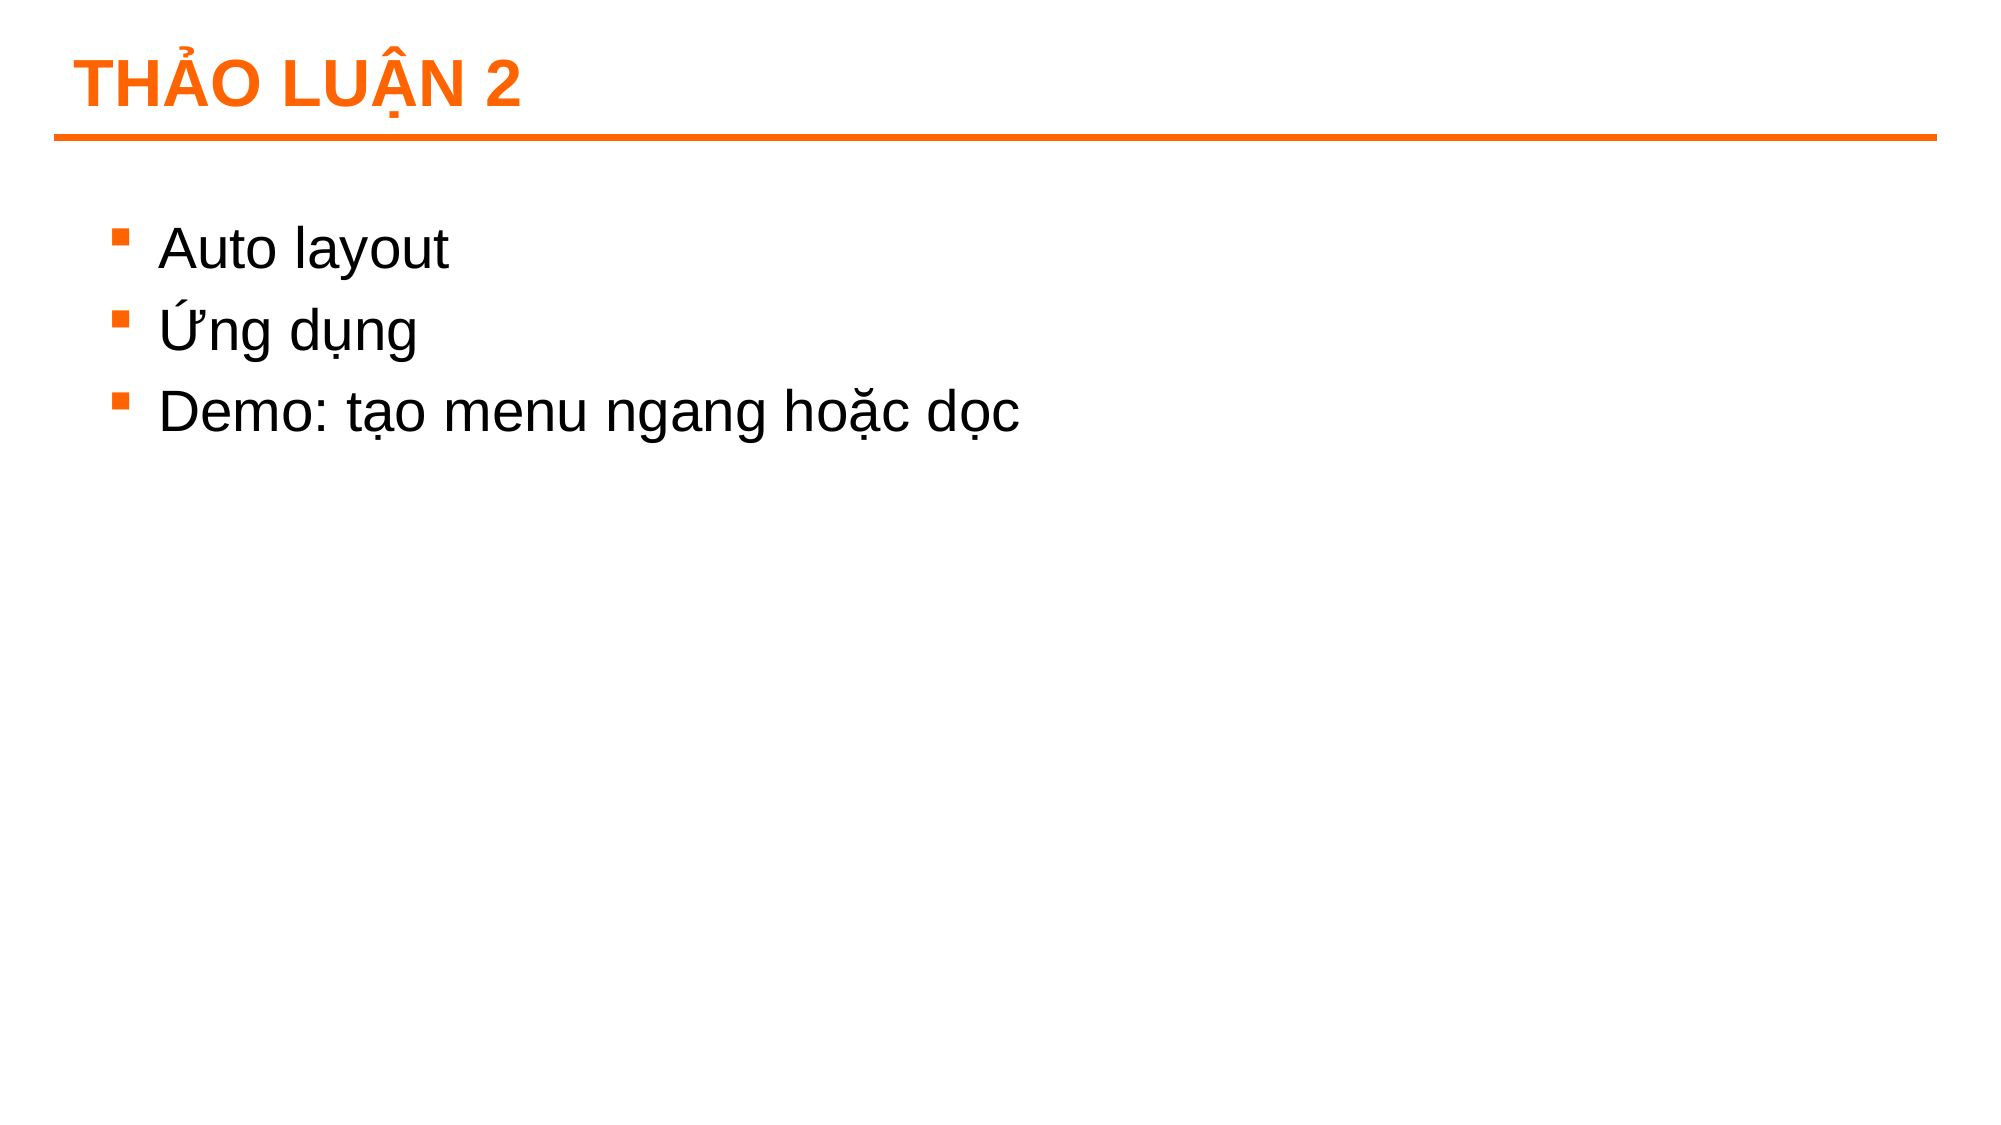

# Thảo luận 2
Auto layout
Ứng dụng
Demo: tạo menu ngang hoặc dọc